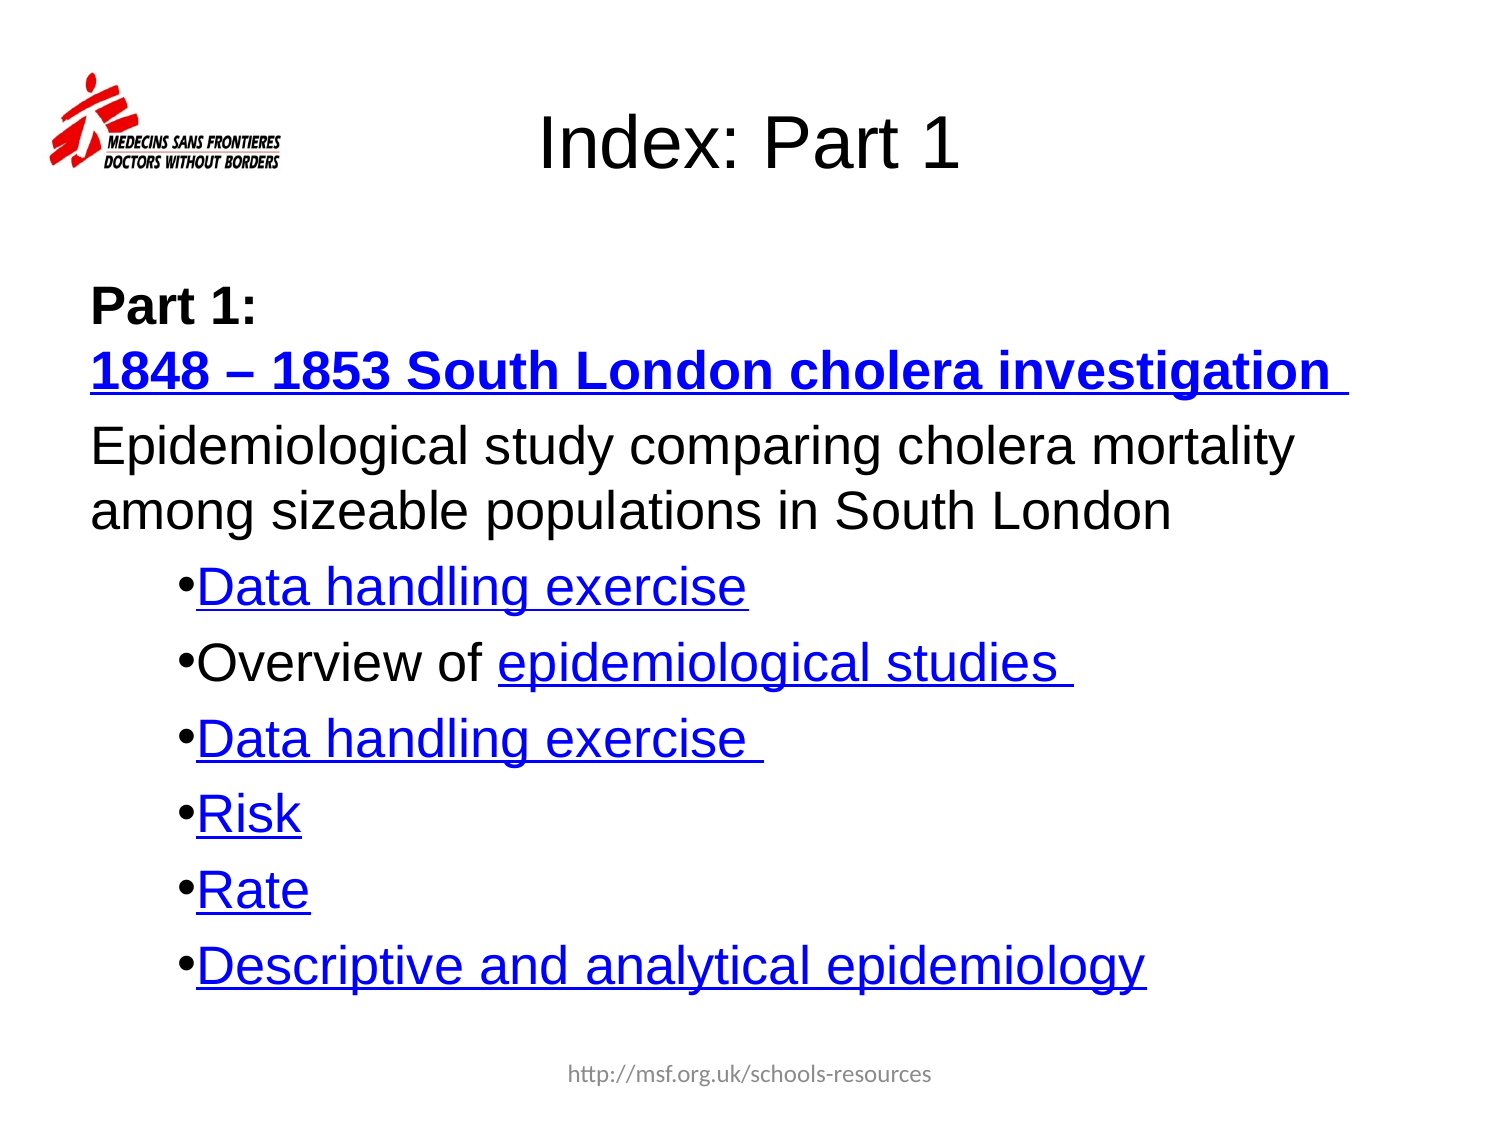

# Index: Part 1
Part 1: 1848 – 1853 South London cholera investigation
Epidemiological study comparing cholera mortality among sizeable populations in South London
Data handling exercise
Overview of epidemiological studies
Data handling exercise
Risk
Rate
Descriptive and analytical epidemiology
http://msf.org.uk/schools-resources